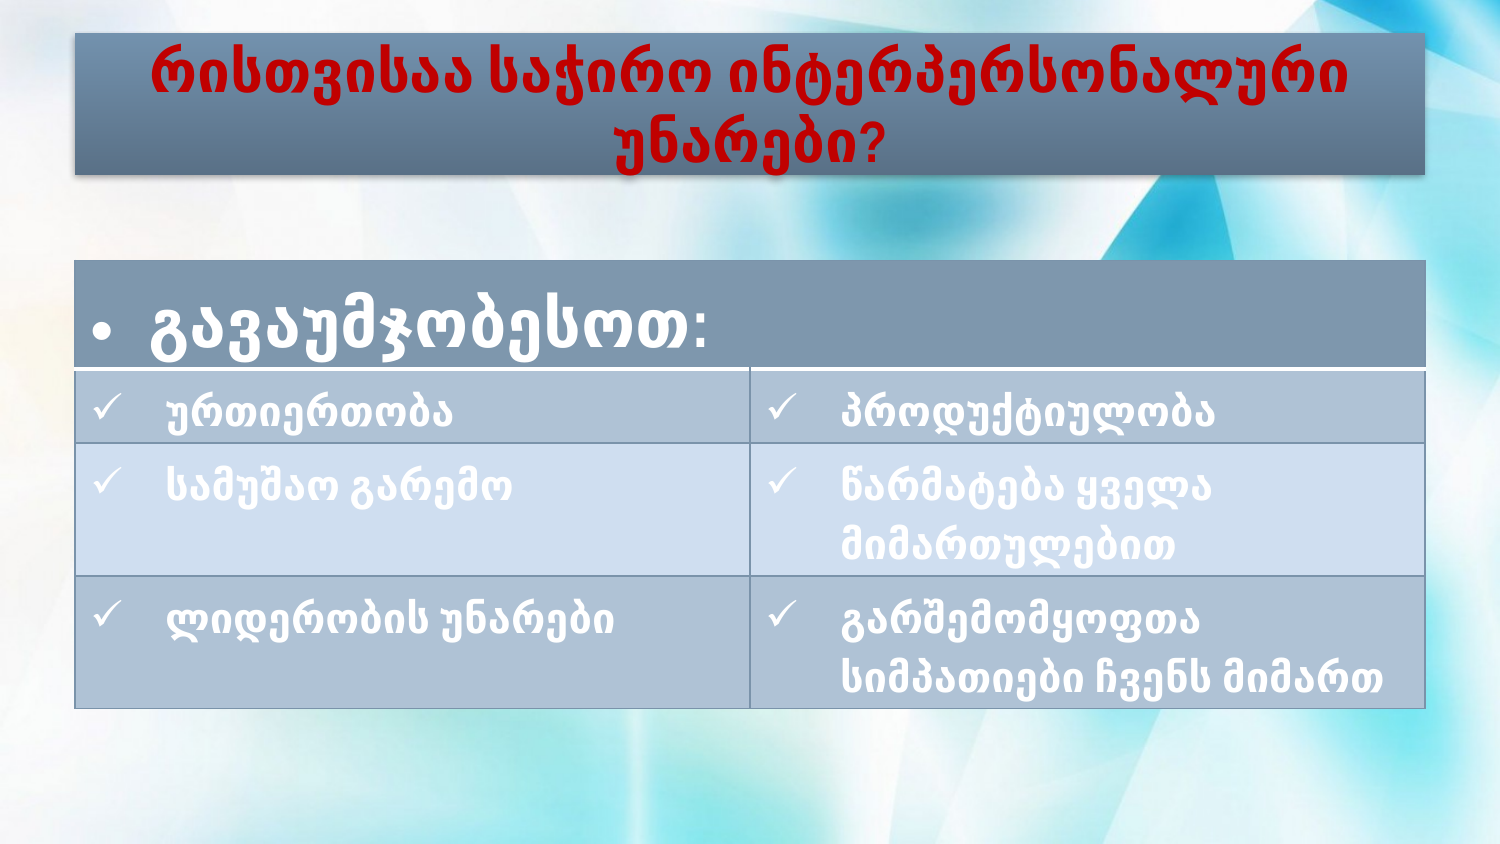

# რისთვისაა საჭირო ინტერპერსონალური უნარები?
| გავაუმჯობესოთ: |  |
| --- | --- |
| ურთიერთობა | პროდუქტიულობა |
| სამუშაო გარემო | წარმატება ყველა მიმართულებით |
| ლიდერობის უნარები | გარშემომყოფთა სიმპათიები ჩვენს მიმართ |